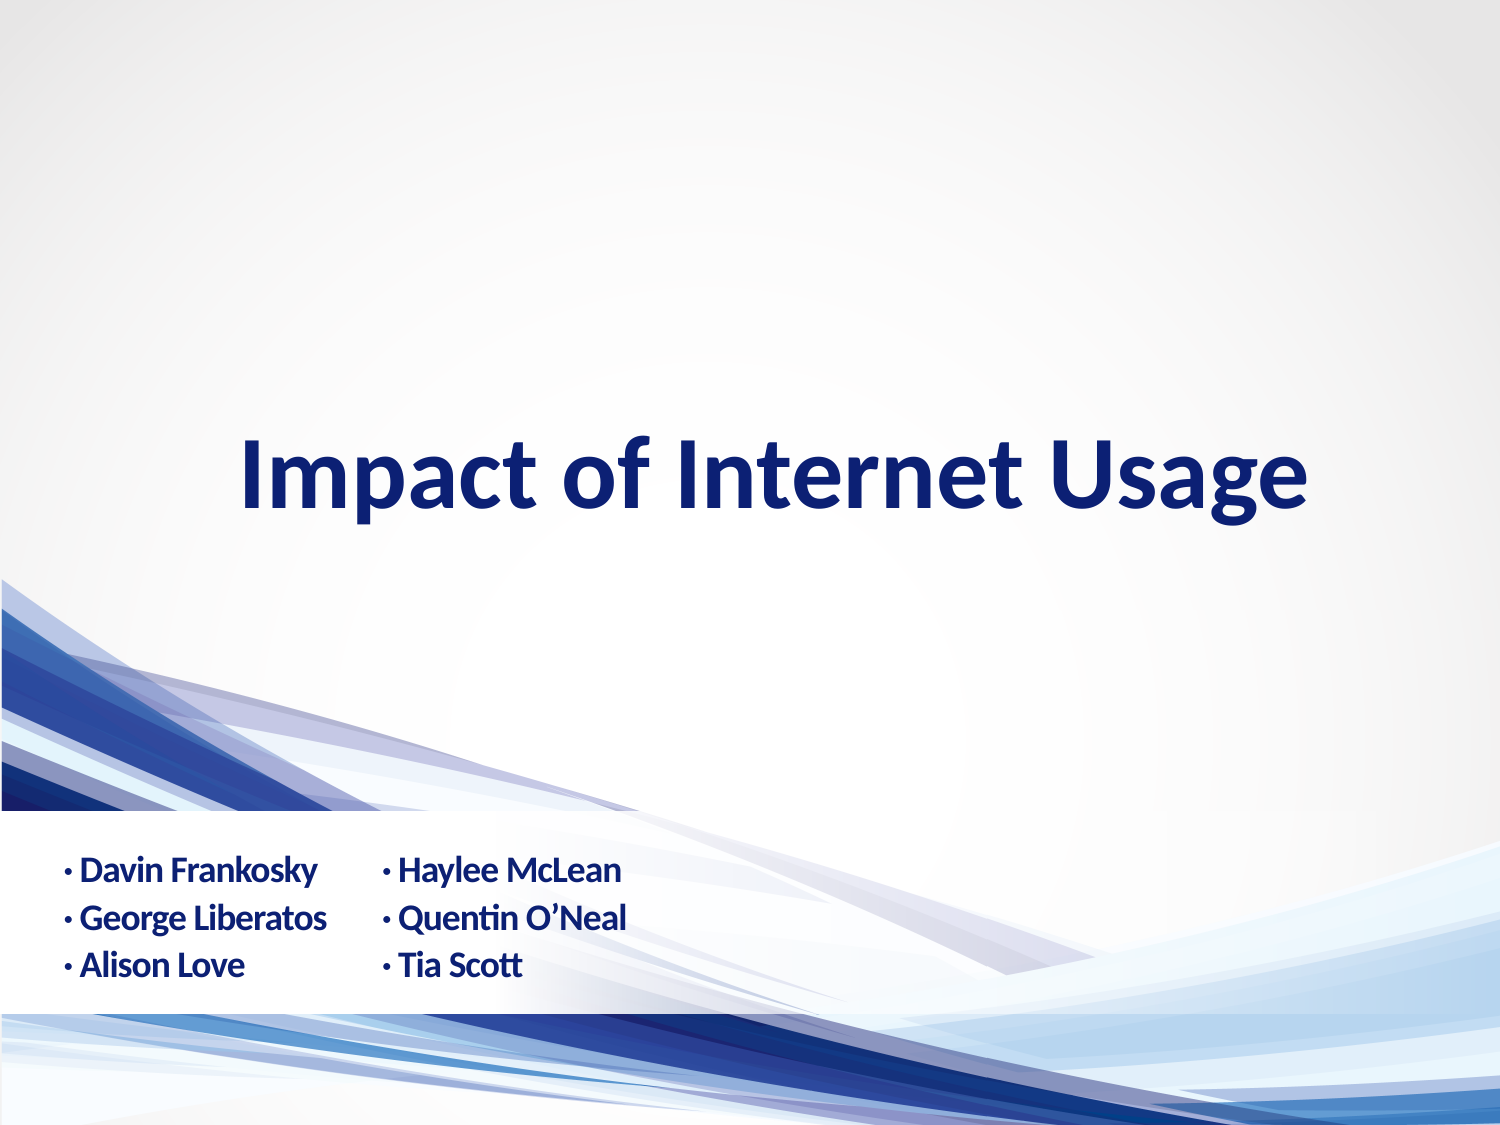

Impact of Internet Usage

· Davin Frankosky
· George Liberatos
· Alison Love

· Haylee McLean
· Quentin O’Neal
· Tia Scott